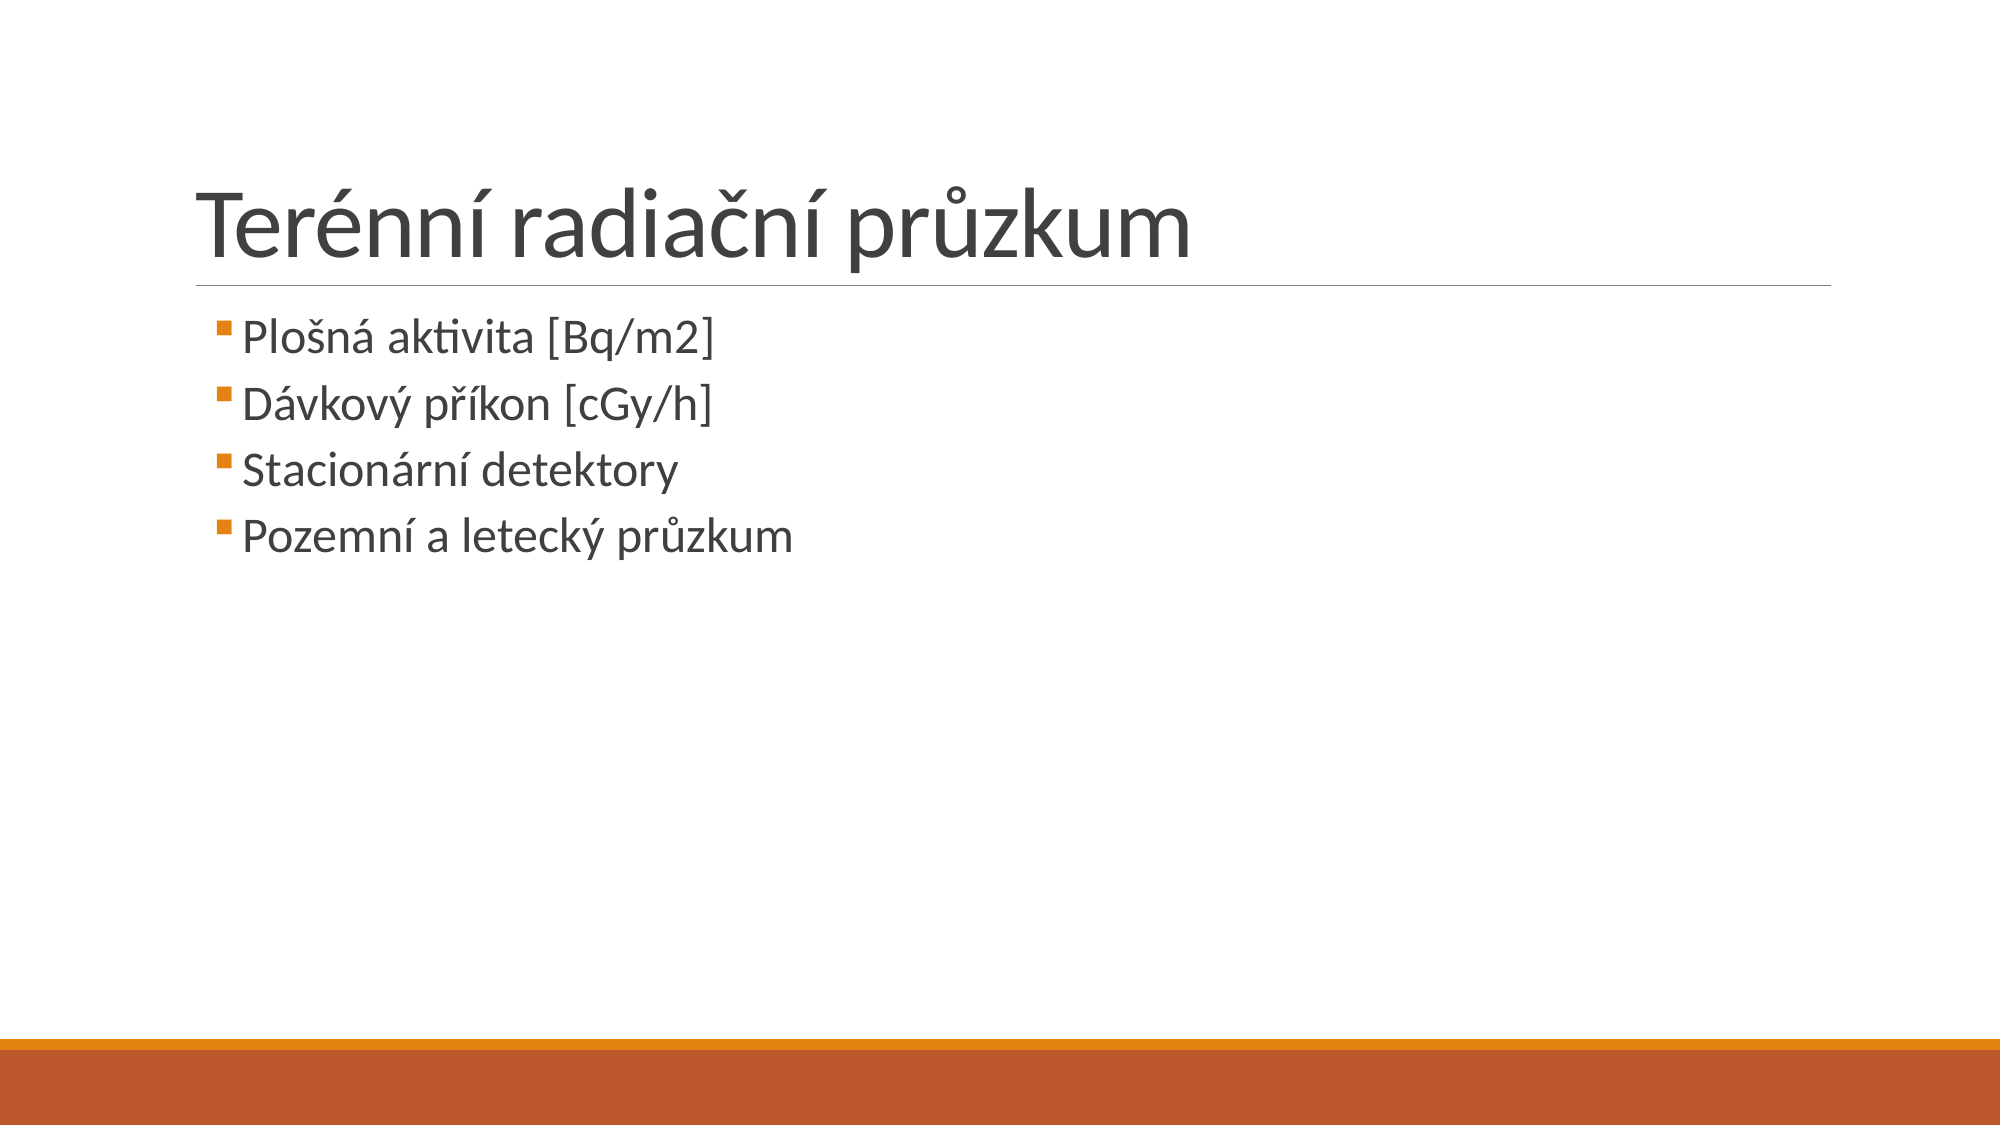

# Terénní radiační průzkum
Plošná aktivita [Bq/m2]
Dávkový příkon [cGy/h]
Stacionární detektory
Pozemní a letecký průzkum